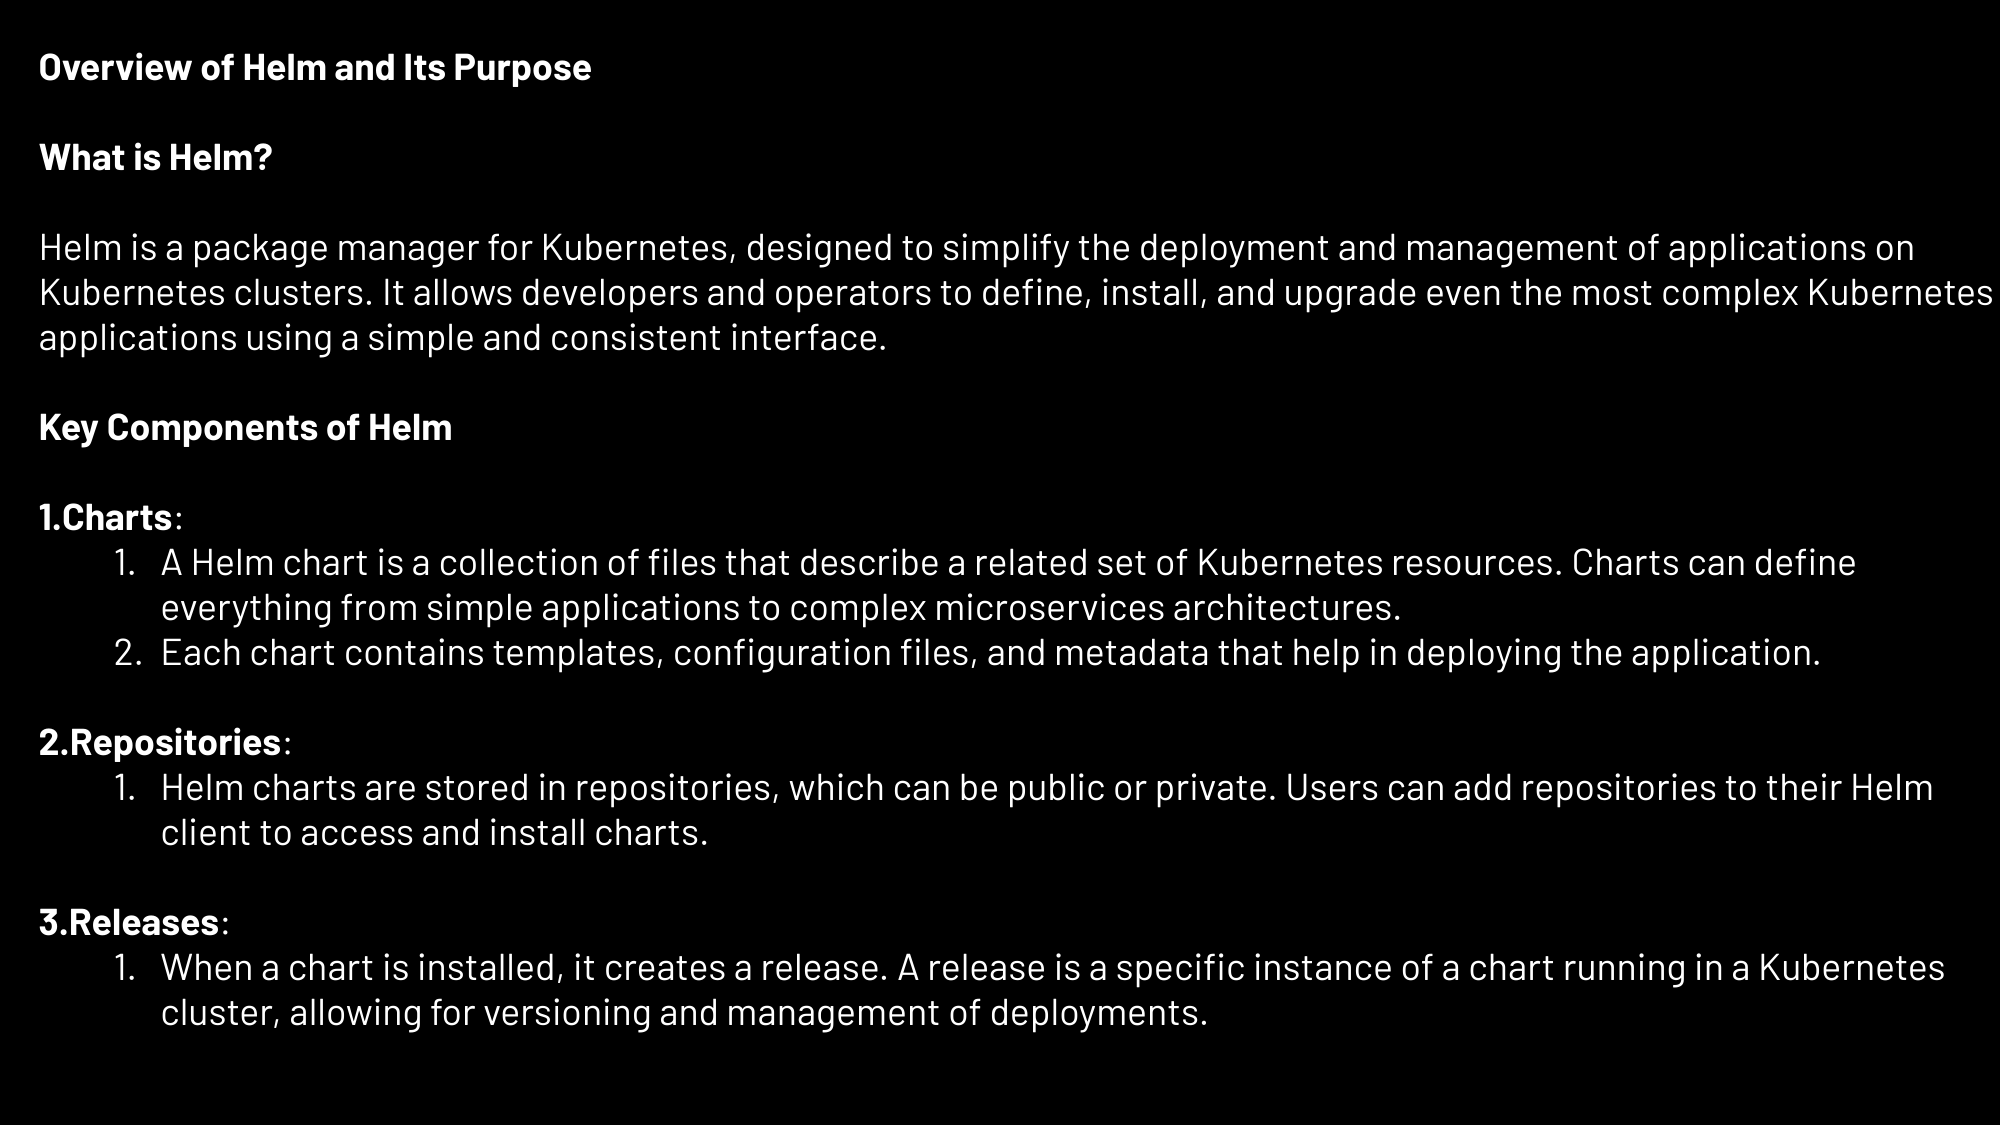

Overview of Helm and Its Purpose

What is Helm?

Helm is a package manager for Kubernetes, designed to simplify the deployment and management of applications on Kubernetes clusters. It allows developers and operators to define, install, and upgrade even the most complex Kubernetes applications using a simple and consistent interface.

Key Components of Helm

Charts:
A Helm chart is a collection of files that describe a related set of Kubernetes resources. Charts can define everything from simple applications to complex microservices architectures.
Each chart contains templates, configuration files, and metadata that help in deploying the application.

Repositories:
Helm charts are stored in repositories, which can be public or private. Users can add repositories to their Helm client to access and install charts.

Releases:
When a chart is installed, it creates a release. A release is a specific instance of a chart running in a Kubernetes cluster, allowing for versioning and management of deployments.